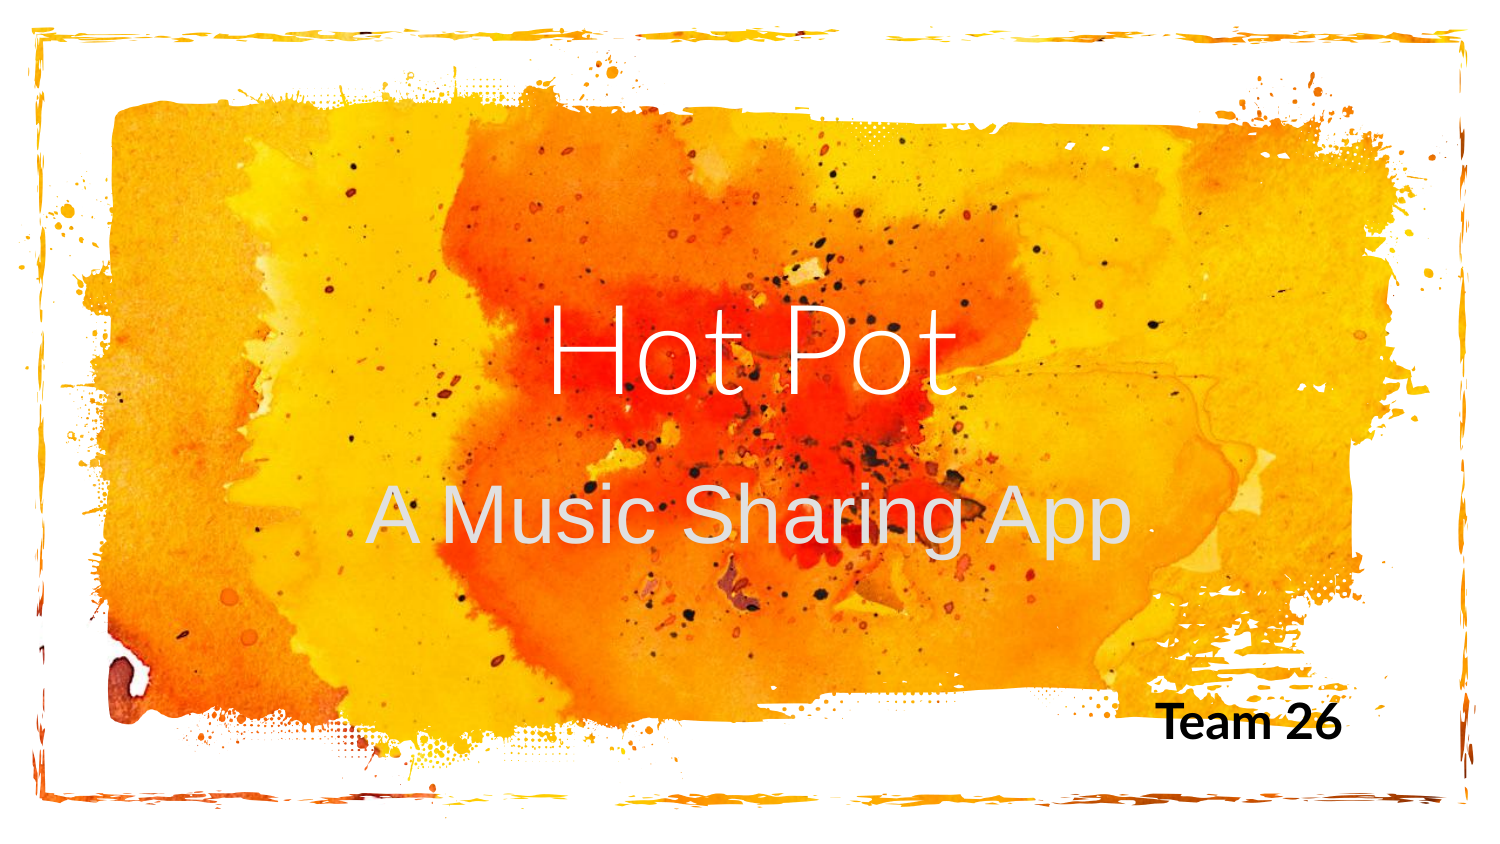

Hot Pot
A Music Sharing App
Team 26